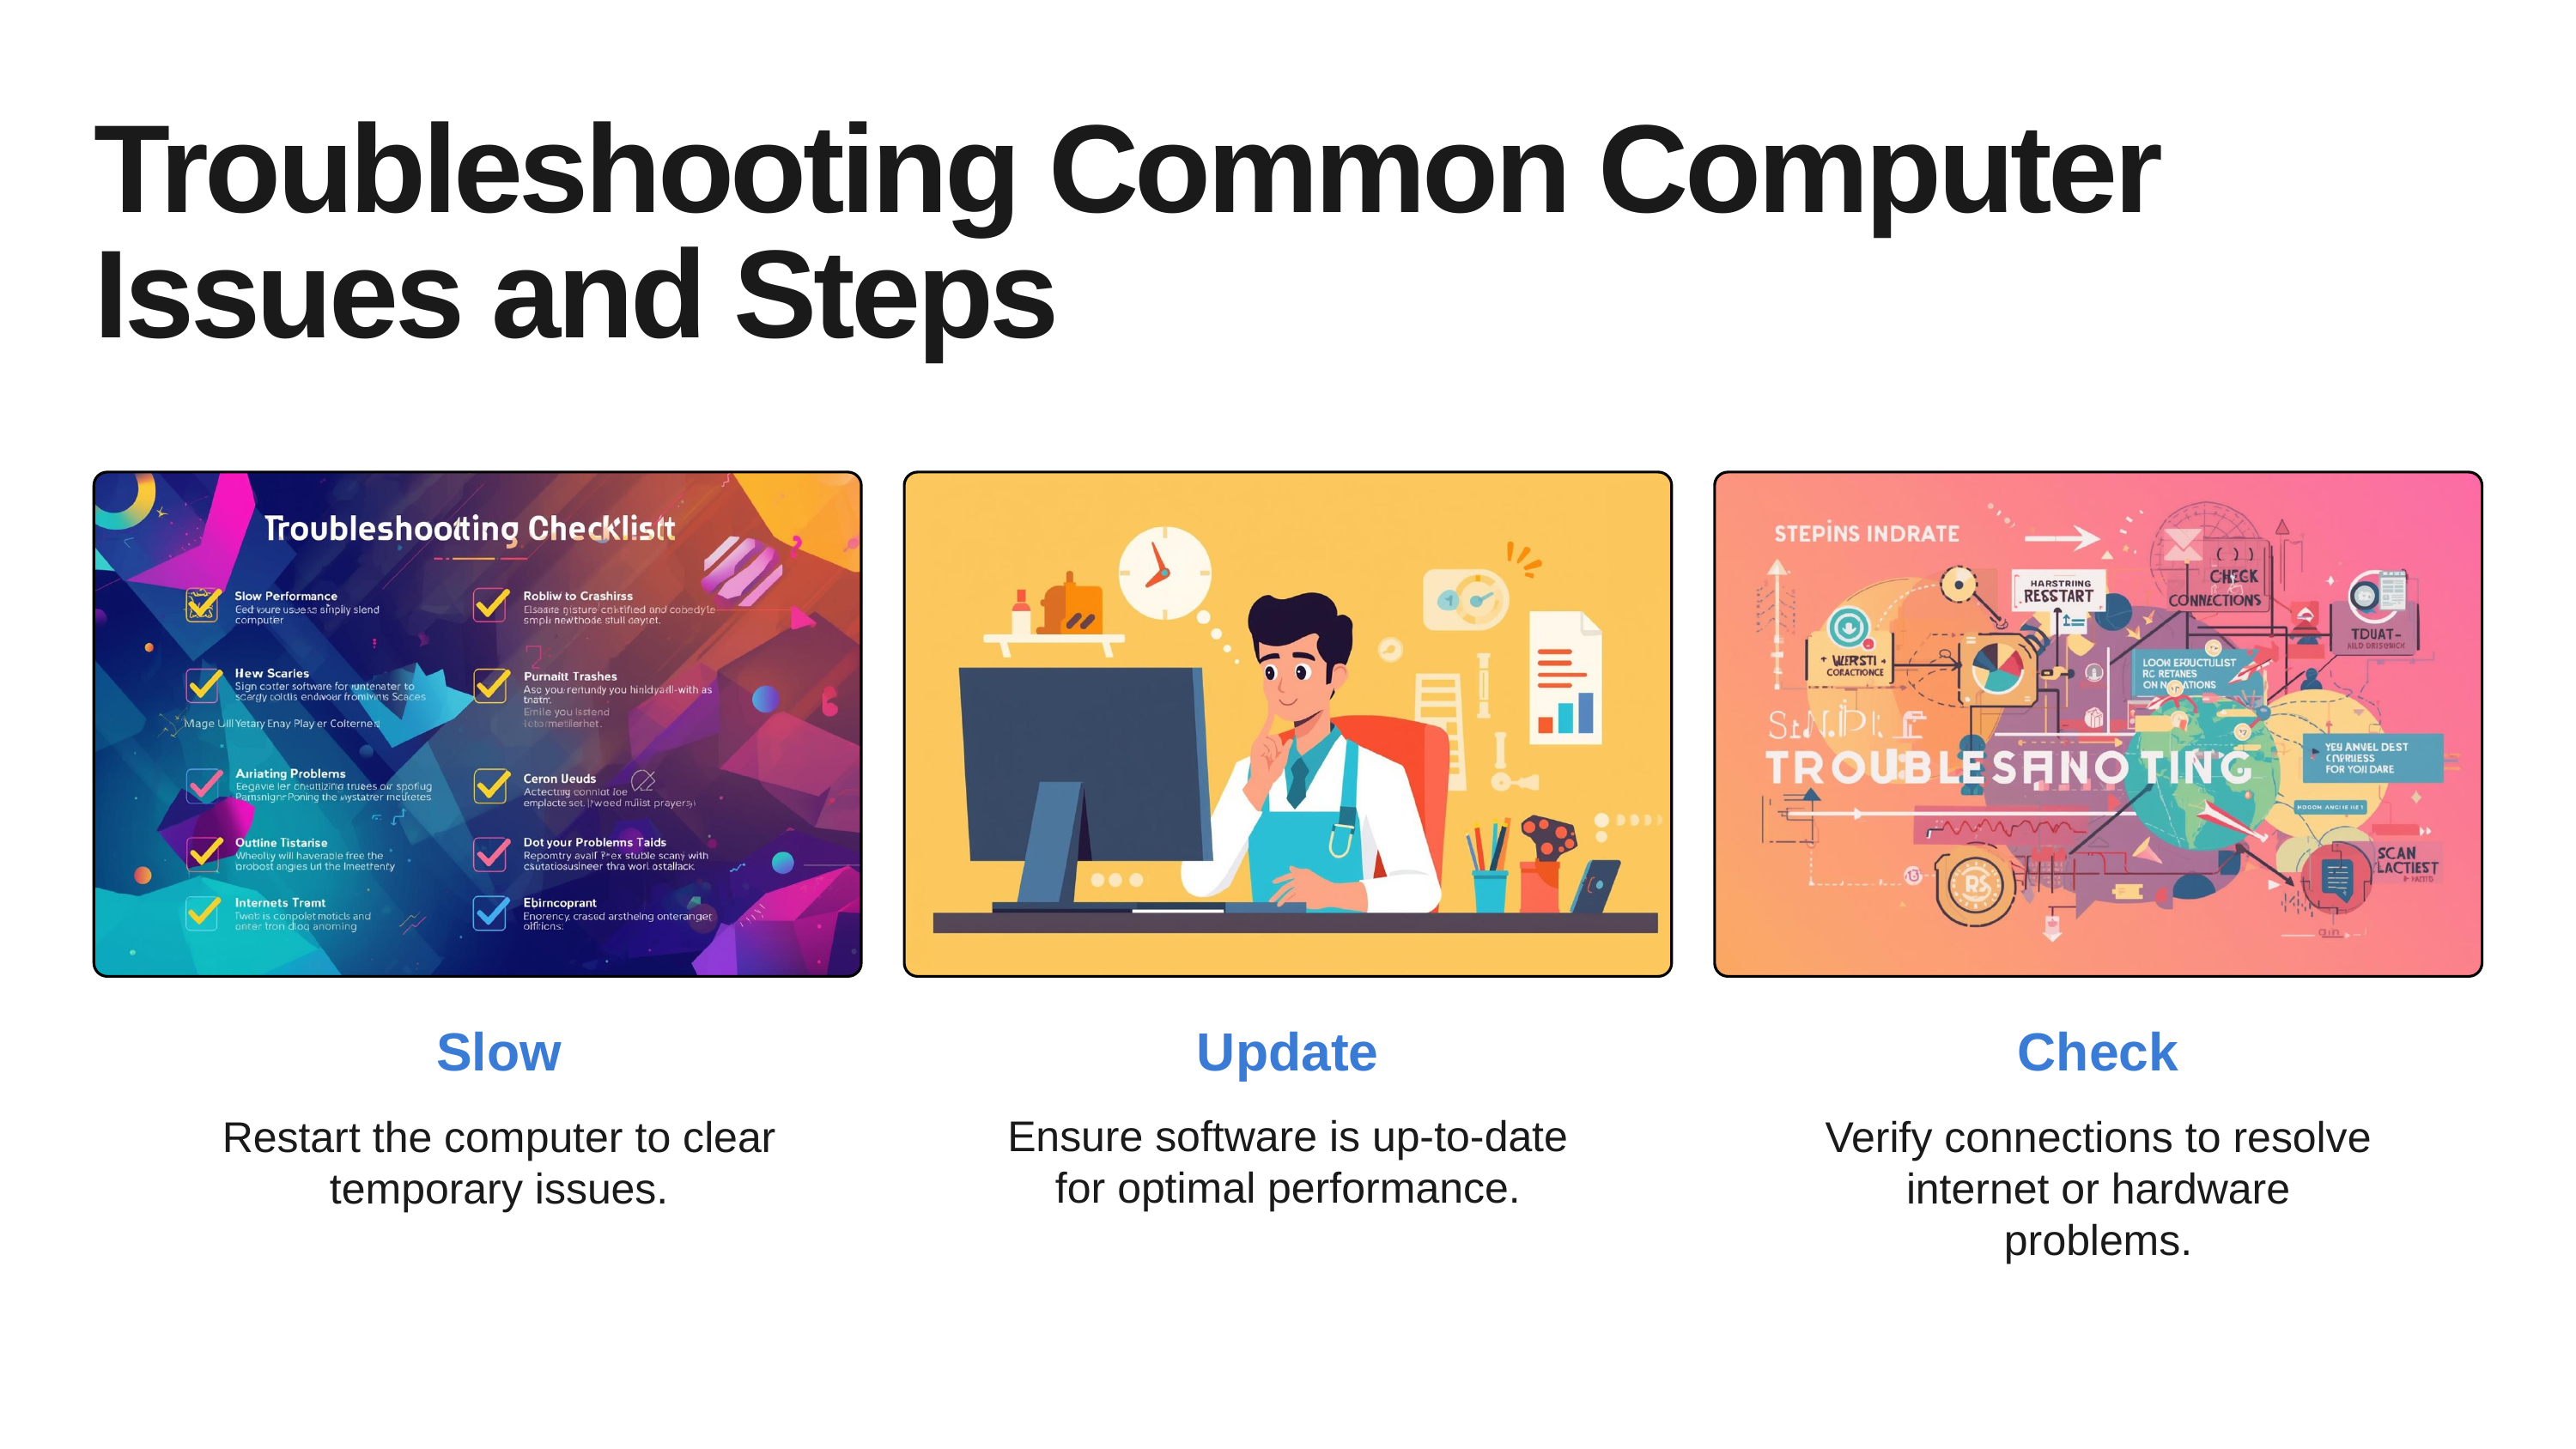

Troubleshooting Common Computer Issues and Steps

Update
Ensure software is up-to-date for optimal performance.
Slow
Restart the computer to clear temporary issues.
Check
Verify connections to resolve internet or hardware problems.